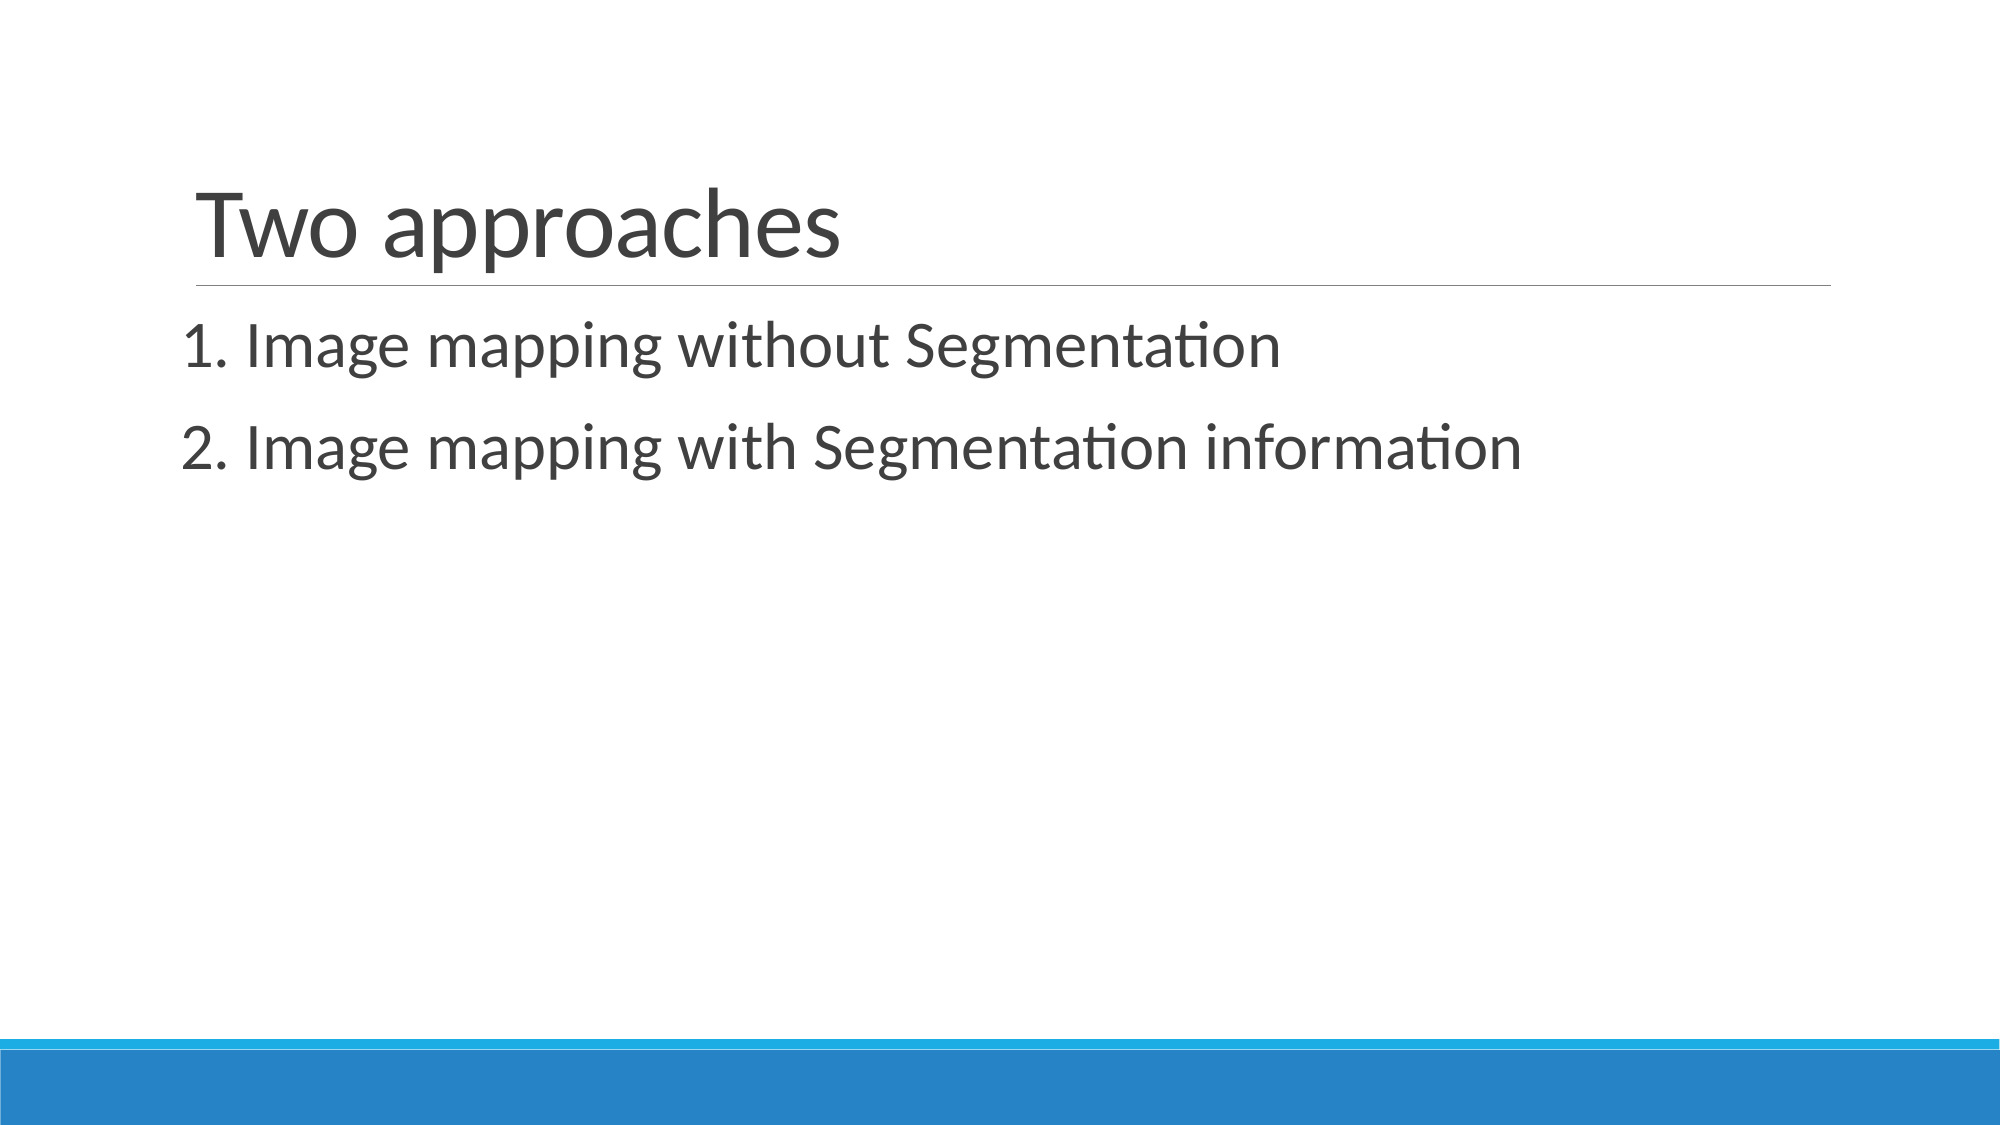

# Two approaches
1. Image mapping without Segmentation
2. Image mapping with Segmentation information